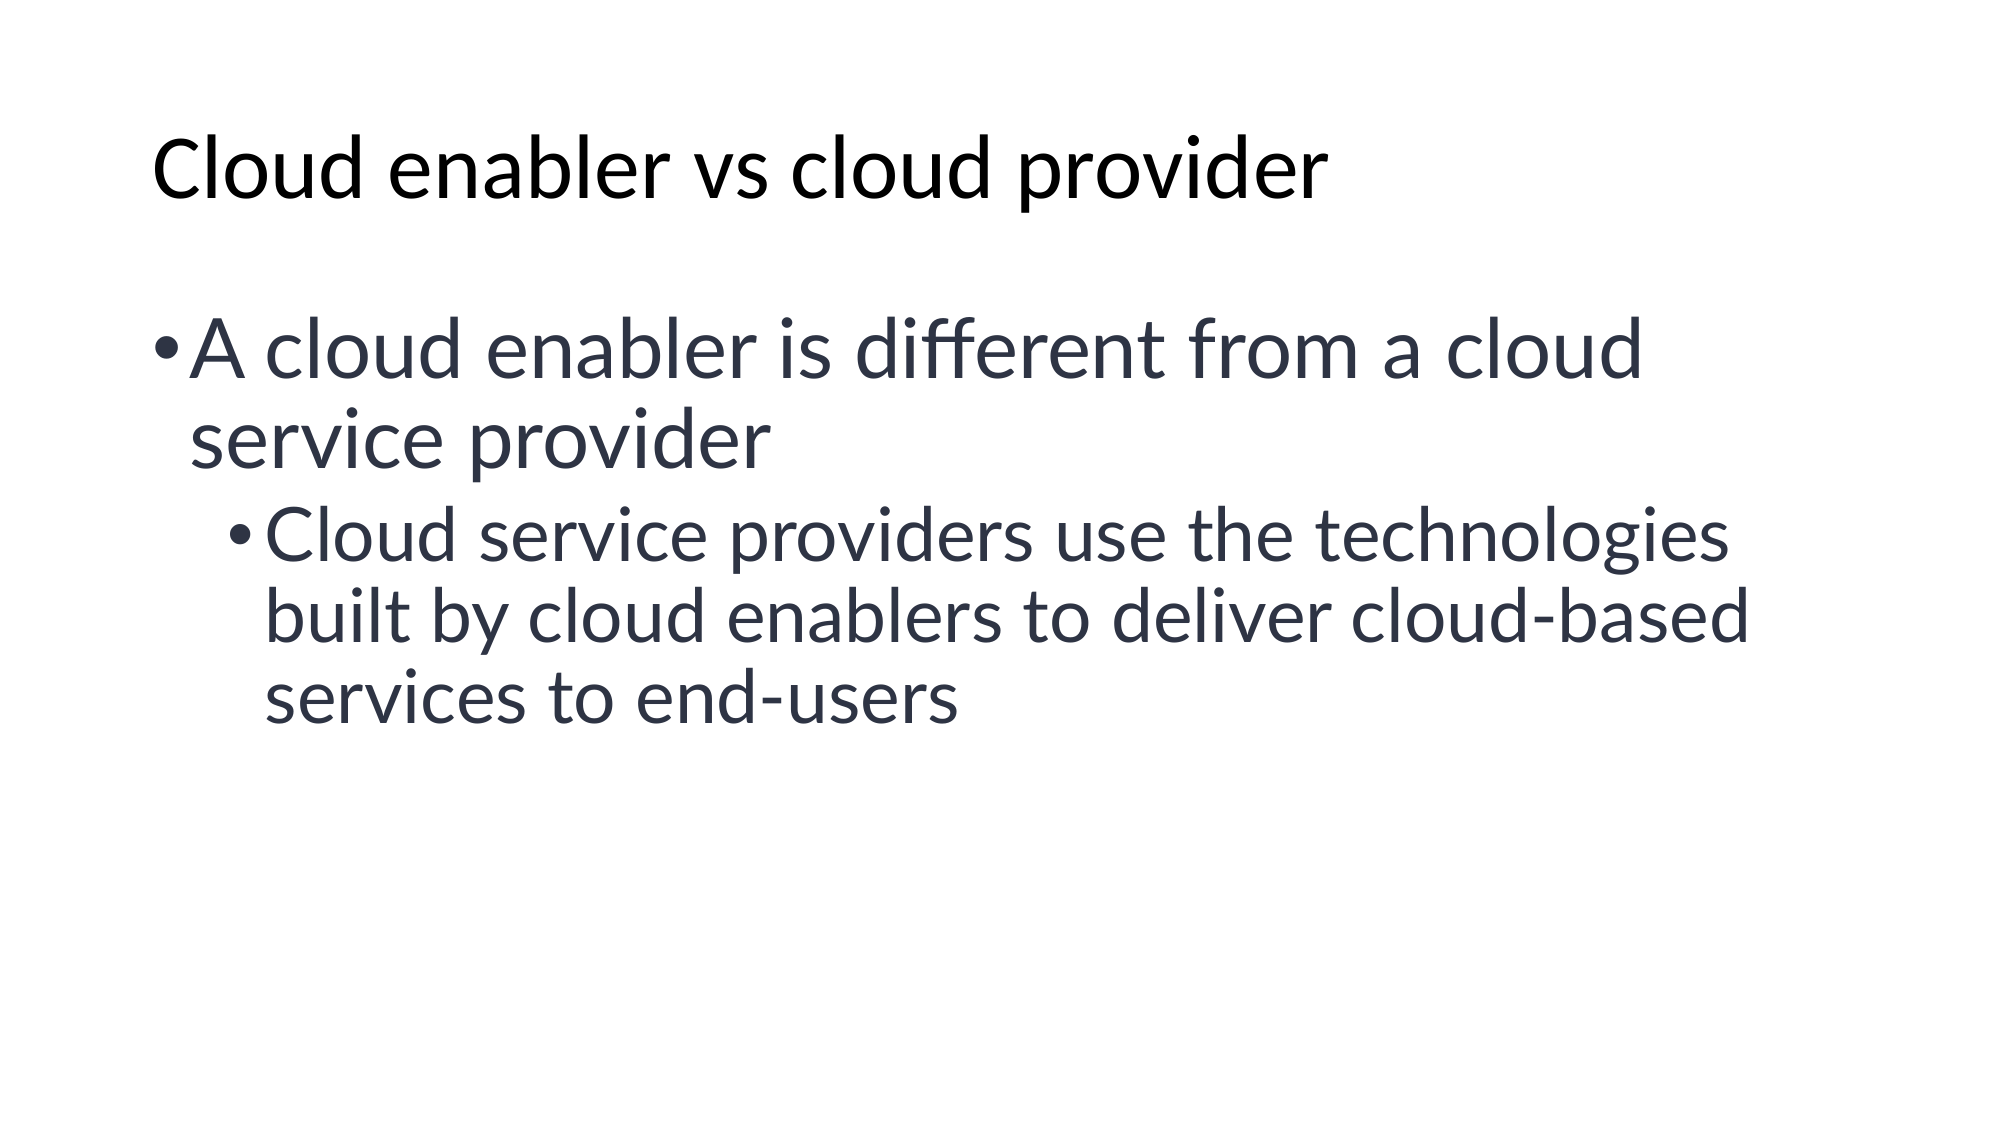

# Cloud enabler vs cloud provider
A cloud enabler is different from a cloud service provider
Cloud service providers use the technologies built by cloud enablers to deliver cloud-based services to end-users